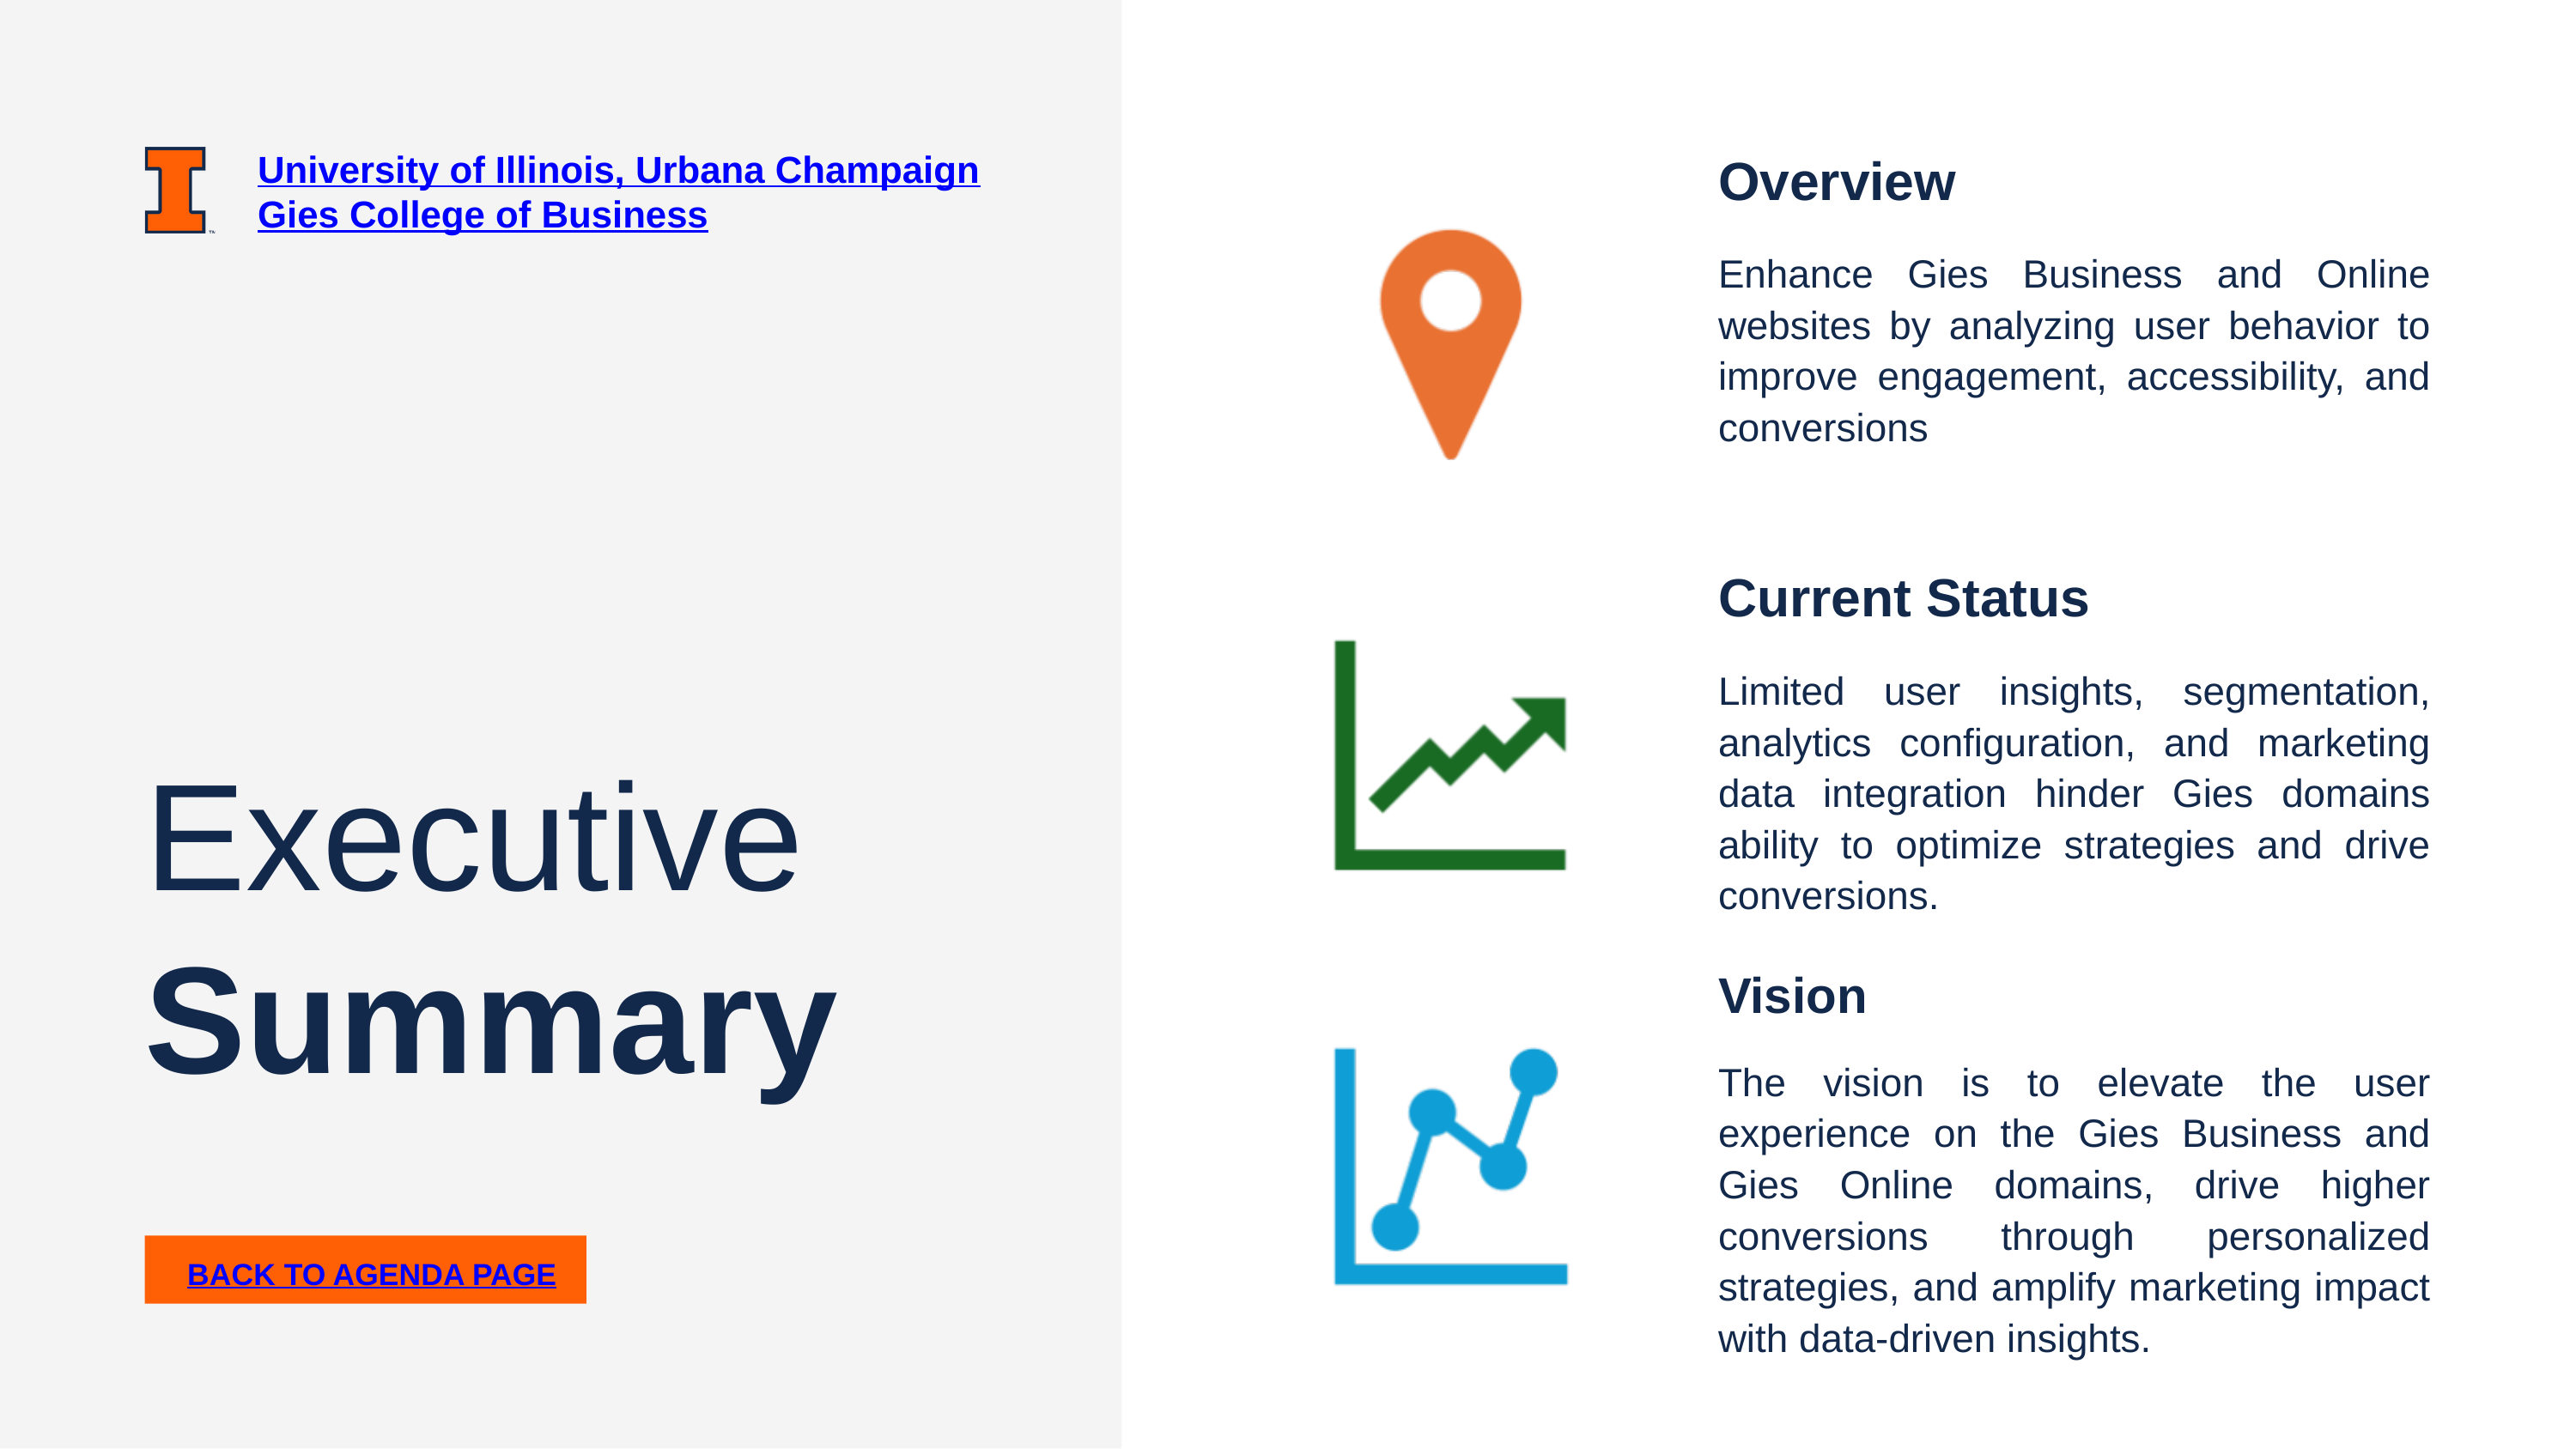

Overview
Enhance Gies Business and Online websites by analyzing user behavior to improve engagement, accessibility, and conversions
University of Illinois, Urbana Champaign
Gies College of Business

Current Status
Limited user insights, segmentation, analytics configuration, and marketing data integration hinder Gies domains ability to optimize strategies and drive conversions.

Executive Summary
Vision
The vision is to elevate the user experience on the Gies Business and Gies Online domains, drive higher conversions through personalized strategies, and amplify marketing impact with data-driven insights.

BACK TO AGENDA PAGE